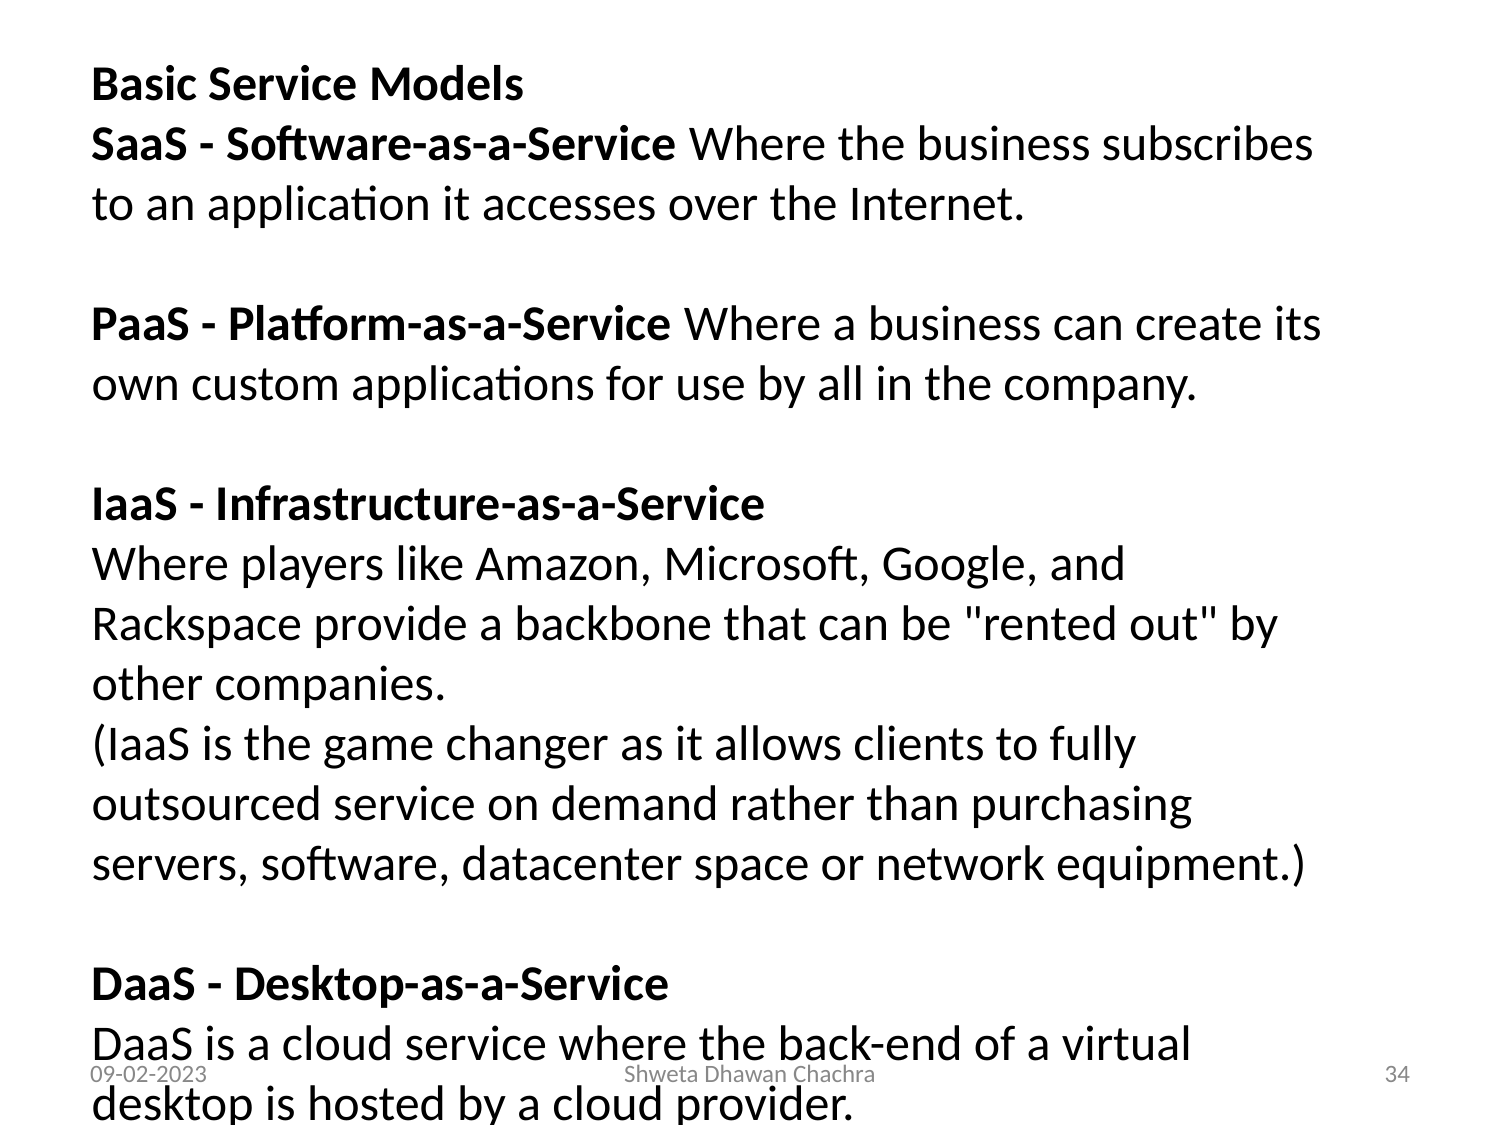

Basic Service Models
SaaS - Software-as-a-Service Where the business subscribes to an application it accesses over the Internet.

PaaS - Platform-as-a-Service Where a business can create its own custom applications for use by all in the company.

IaaS - Infrastructure-as-a-Service
Where players like Amazon, Microsoft, Google, and Rackspace provide a backbone that can be "rented out" by other companies.
(IaaS is the game changer as it allows clients to fully outsourced service on demand rather than purchasing servers, software, datacenter space or network equipment.)

DaaS - Desktop-as-a-Service
DaaS is a cloud service where the back-end of a virtual desktop is hosted by a cloud provider.
09-02-2023
Shweta Dhawan Chachra
34